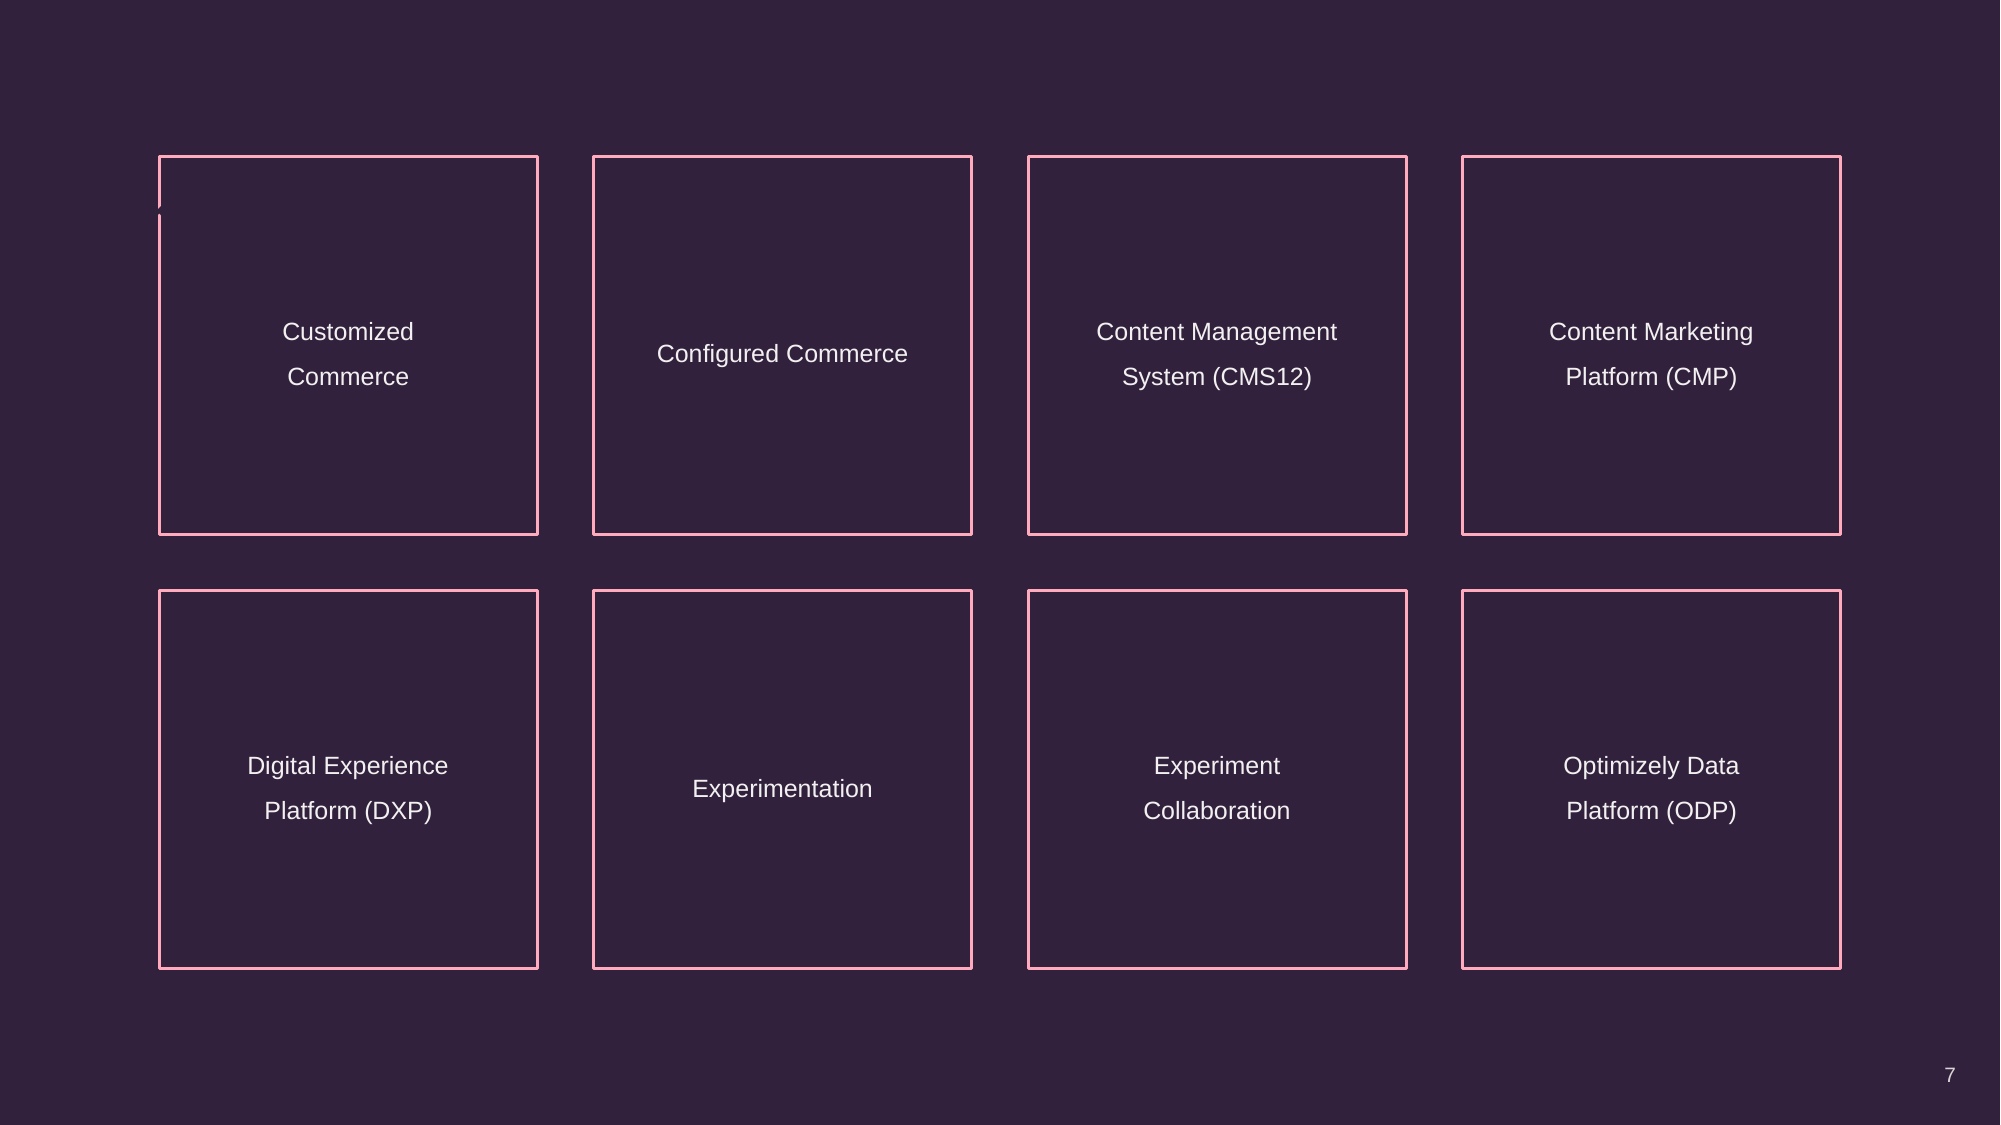

Customized Commerce
Configured Commerce
Content Management System (CMS12)
Content Marketing Platform (CMP)
10/9 Key Points
Digital Experience Platform (DXP)
Experimentation
Experiment Collaboration
Optimizely Data Platform (ODP)
7